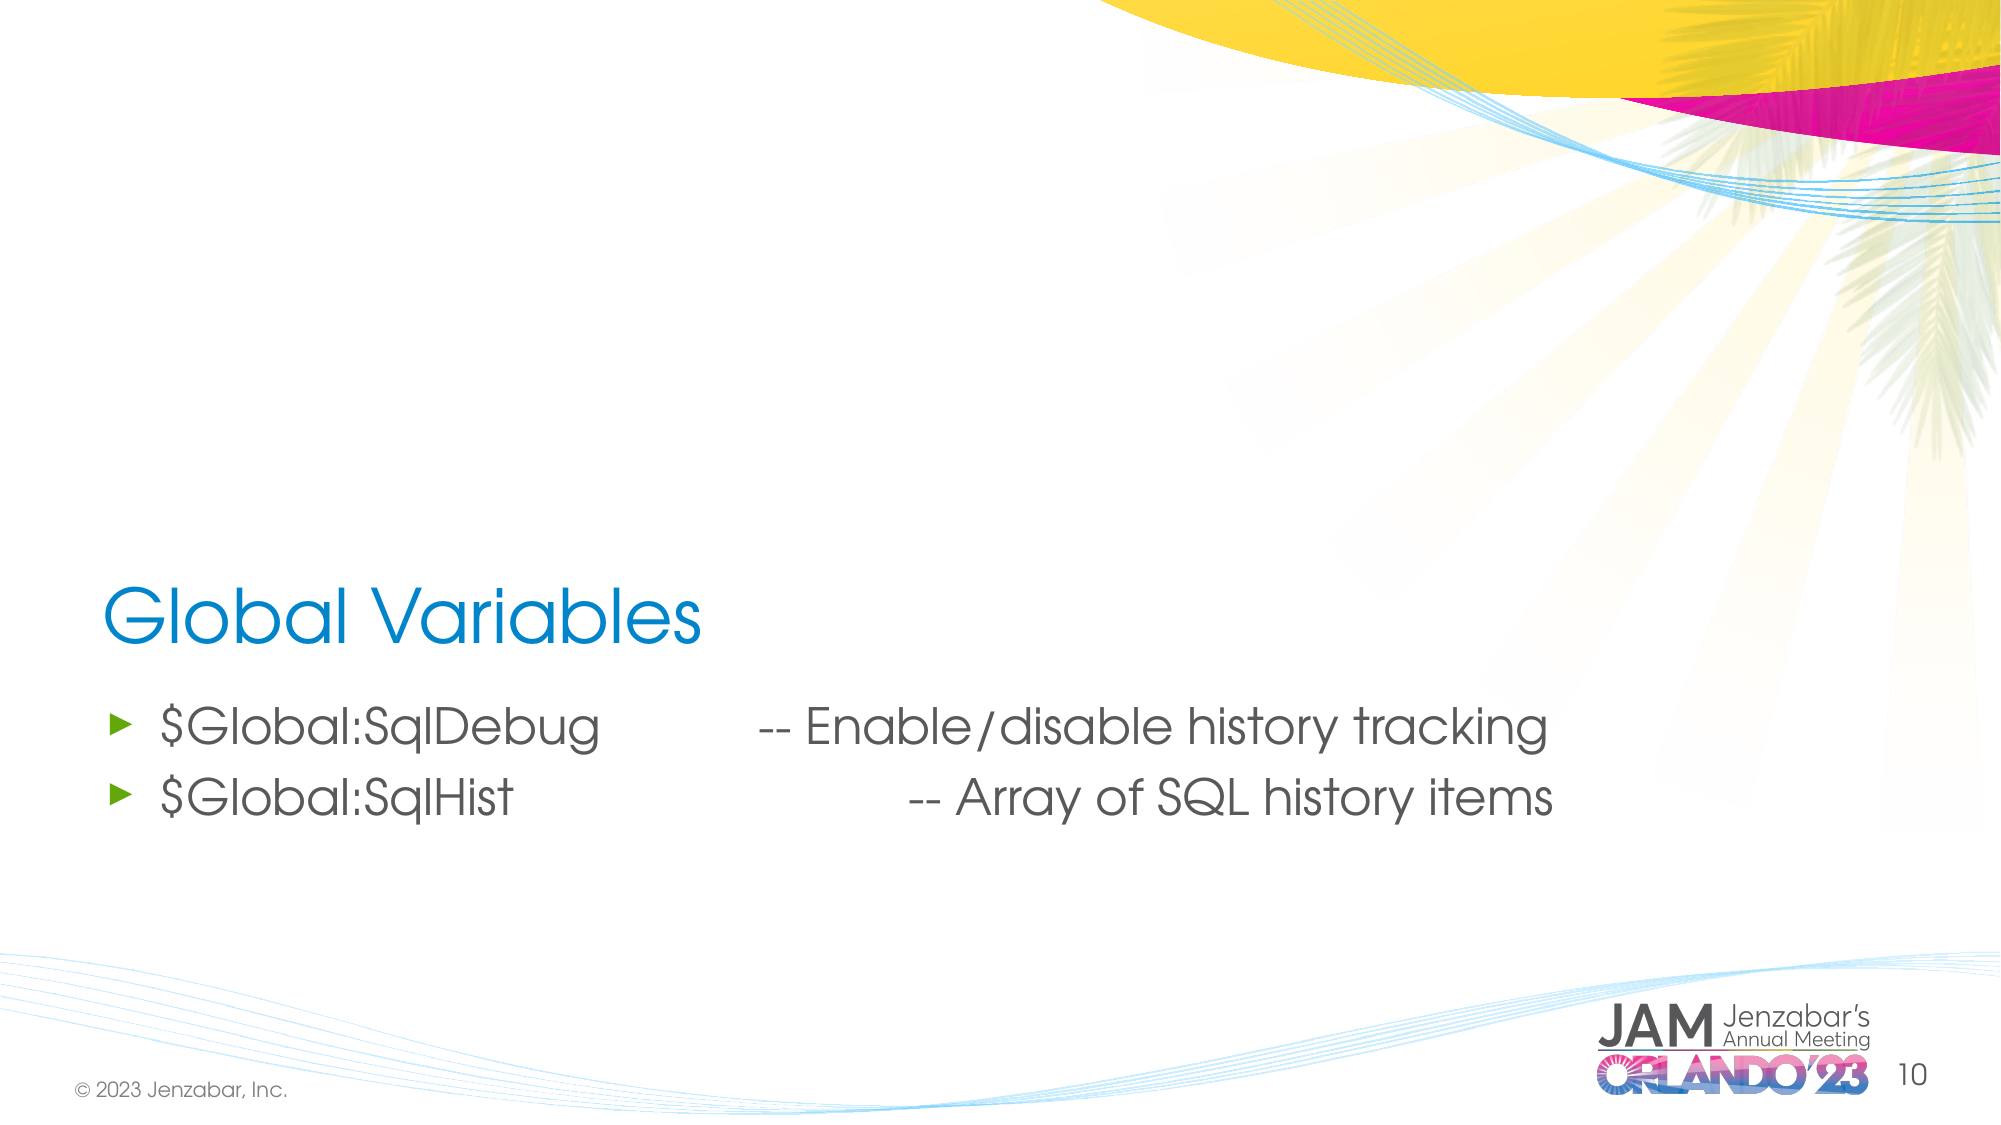

# Core Functions
Connect-Sql  			-- Establish SQL connection
Invoke-SqlQuery			-- Code that executes the query
Convert-ListToDataTable		-- For table value parameters (advanced)
Write-SqlHistory			-- List SQL transaction history
Global Variables
$Global:SqlDebug		-- Enable/disable history tracking
$Global:SqlHist			-- Array of SQL history items